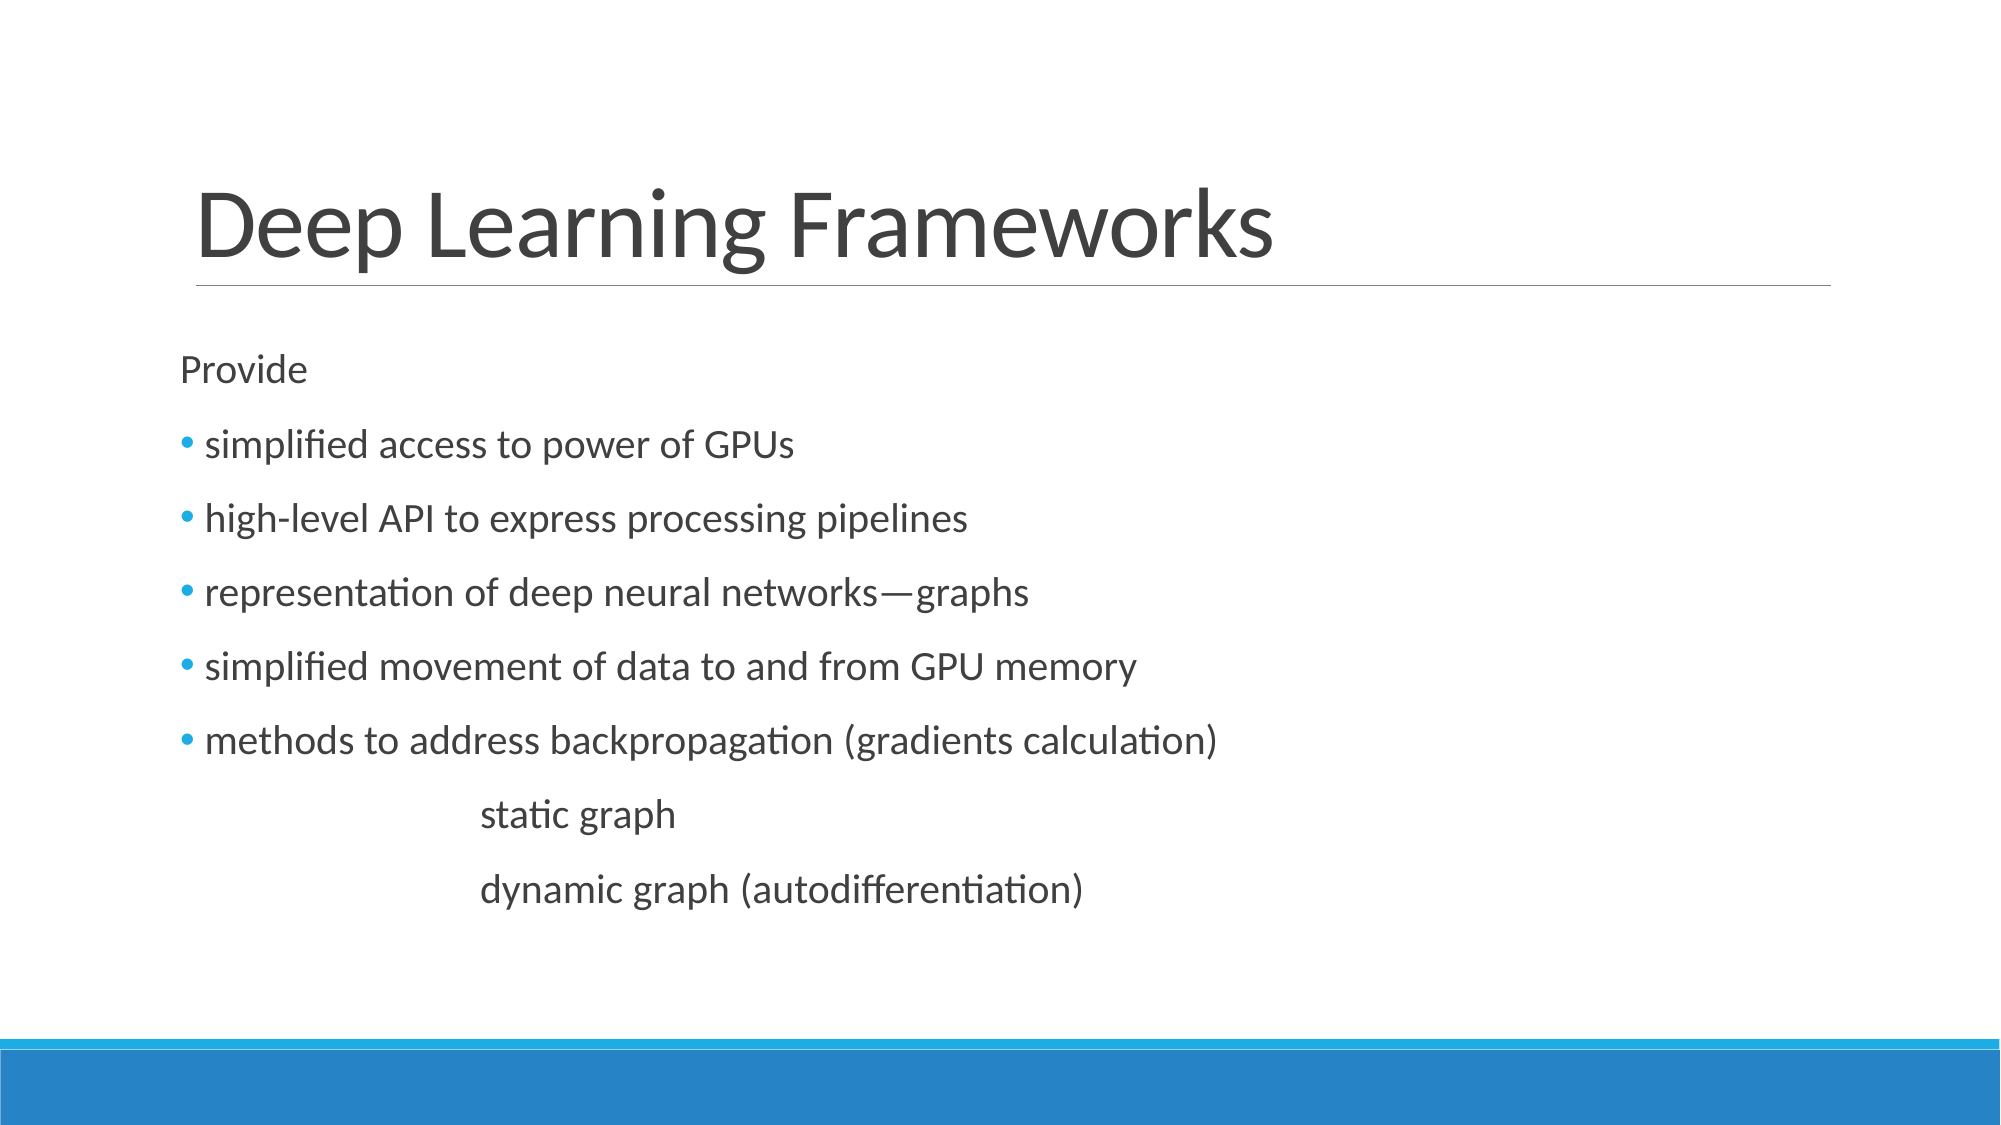

# Deep Learning Frameworks
Provide
 simplified access to power of GPUs
 high-level API to express processing pipelines
 representation of deep neural networks—graphs
 simplified movement of data to and from GPU memory
 methods to address backpropagation (gradients calculation)
		static graph
		dynamic graph (autodifferentiation)